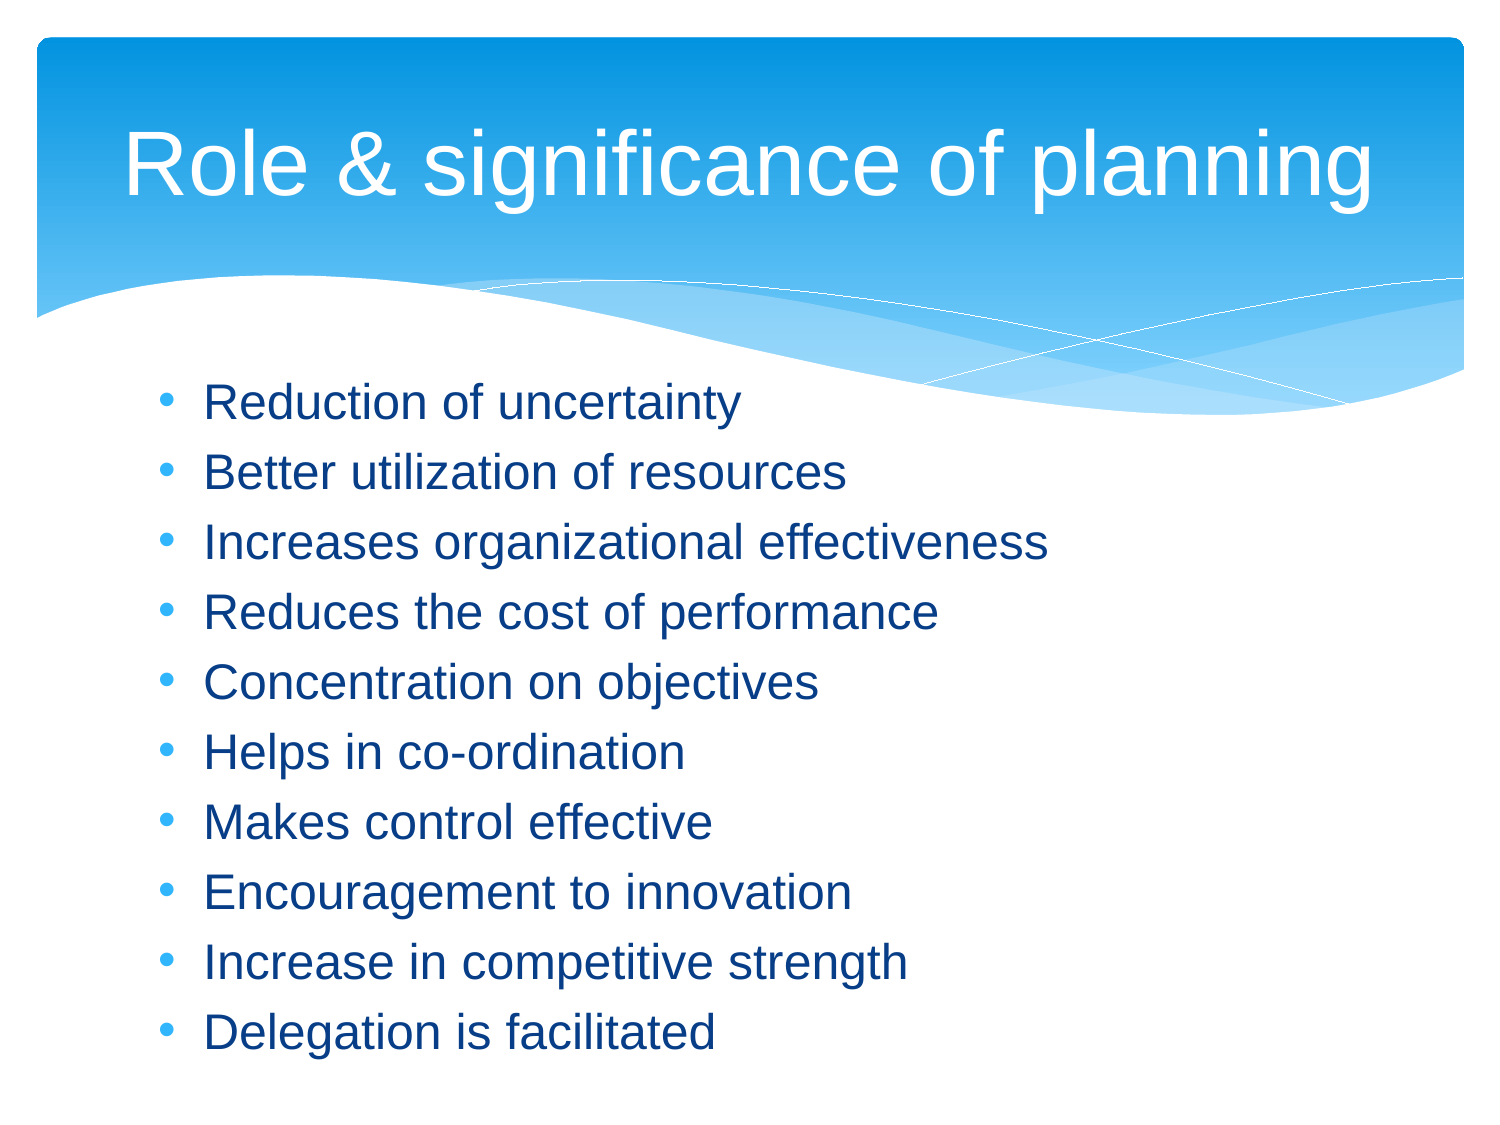

# Role & significance of planning
Reduction of uncertainty
Better utilization of resources
Increases organizational effectiveness
Reduces the cost of performance
Concentration on objectives
Helps in co-ordination
Makes control effective
Encouragement to innovation
Increase in competitive strength
Delegation is facilitated